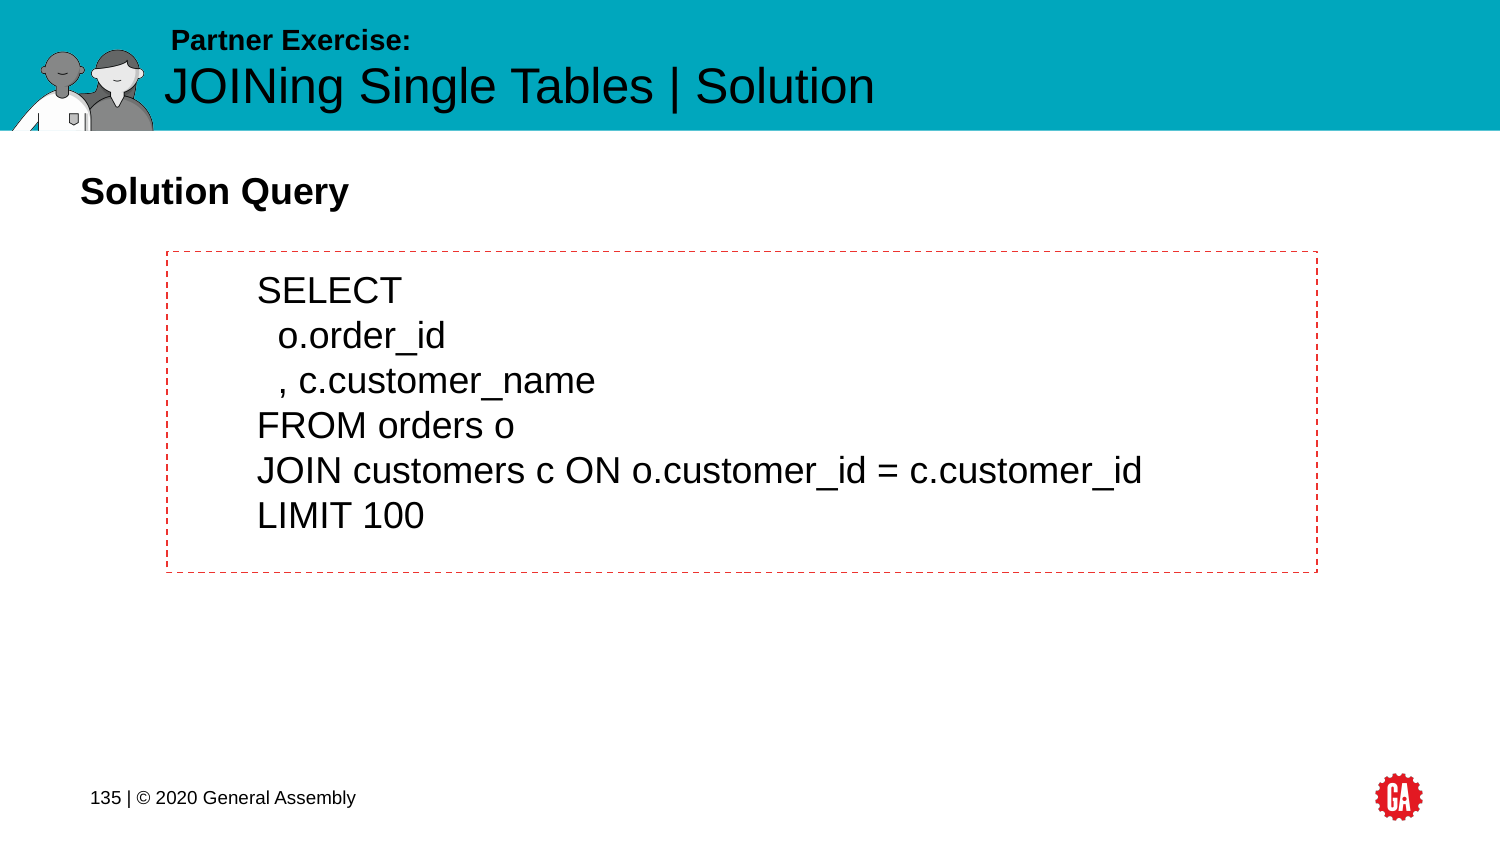

# JOINing Single Tables | Solution
Solution Query
SELECT
  o.order_id
  , c.customer_name
FROM orders o
JOIN customers c ON o.customer_id = c.customer_id
LIMIT 100

135 | © 2020 General Assembly